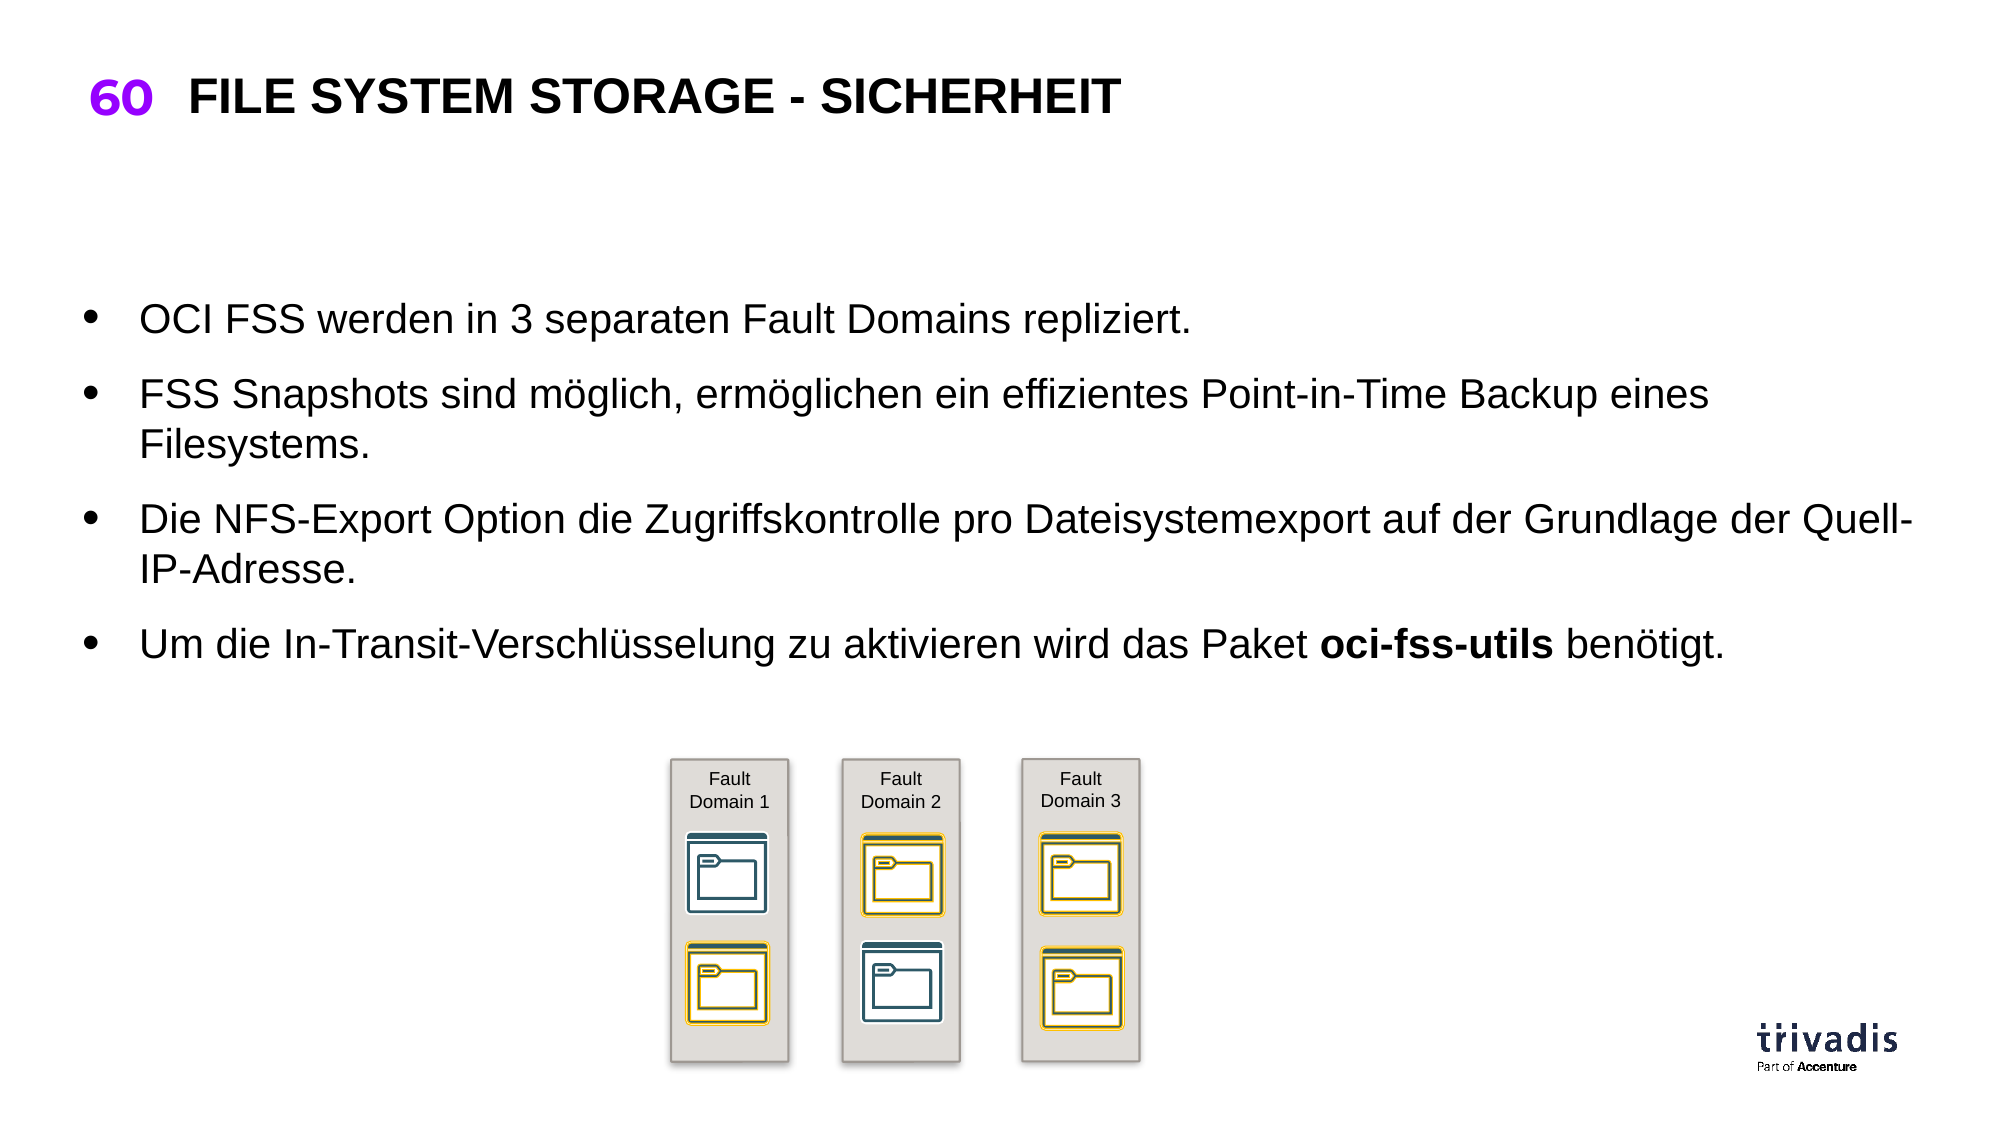

# File system storage - sicherheit
OCI FSS werden in 3 separaten Fault Domains repliziert.
FSS Snapshots sind möglich, ermöglichen ein effizientes Point-in-Time Backup eines Filesystems.
Die NFS-Export Option die Zugriffskontrolle pro Dateisystemexport auf der Grundlage der Quell-IP-Adresse.
Um die In-Transit-Verschlüsselung zu aktivieren wird das Paket oci-fss-utils benötigt.
Fault Domain 3
Fault Domain 1
Fault Domain 2